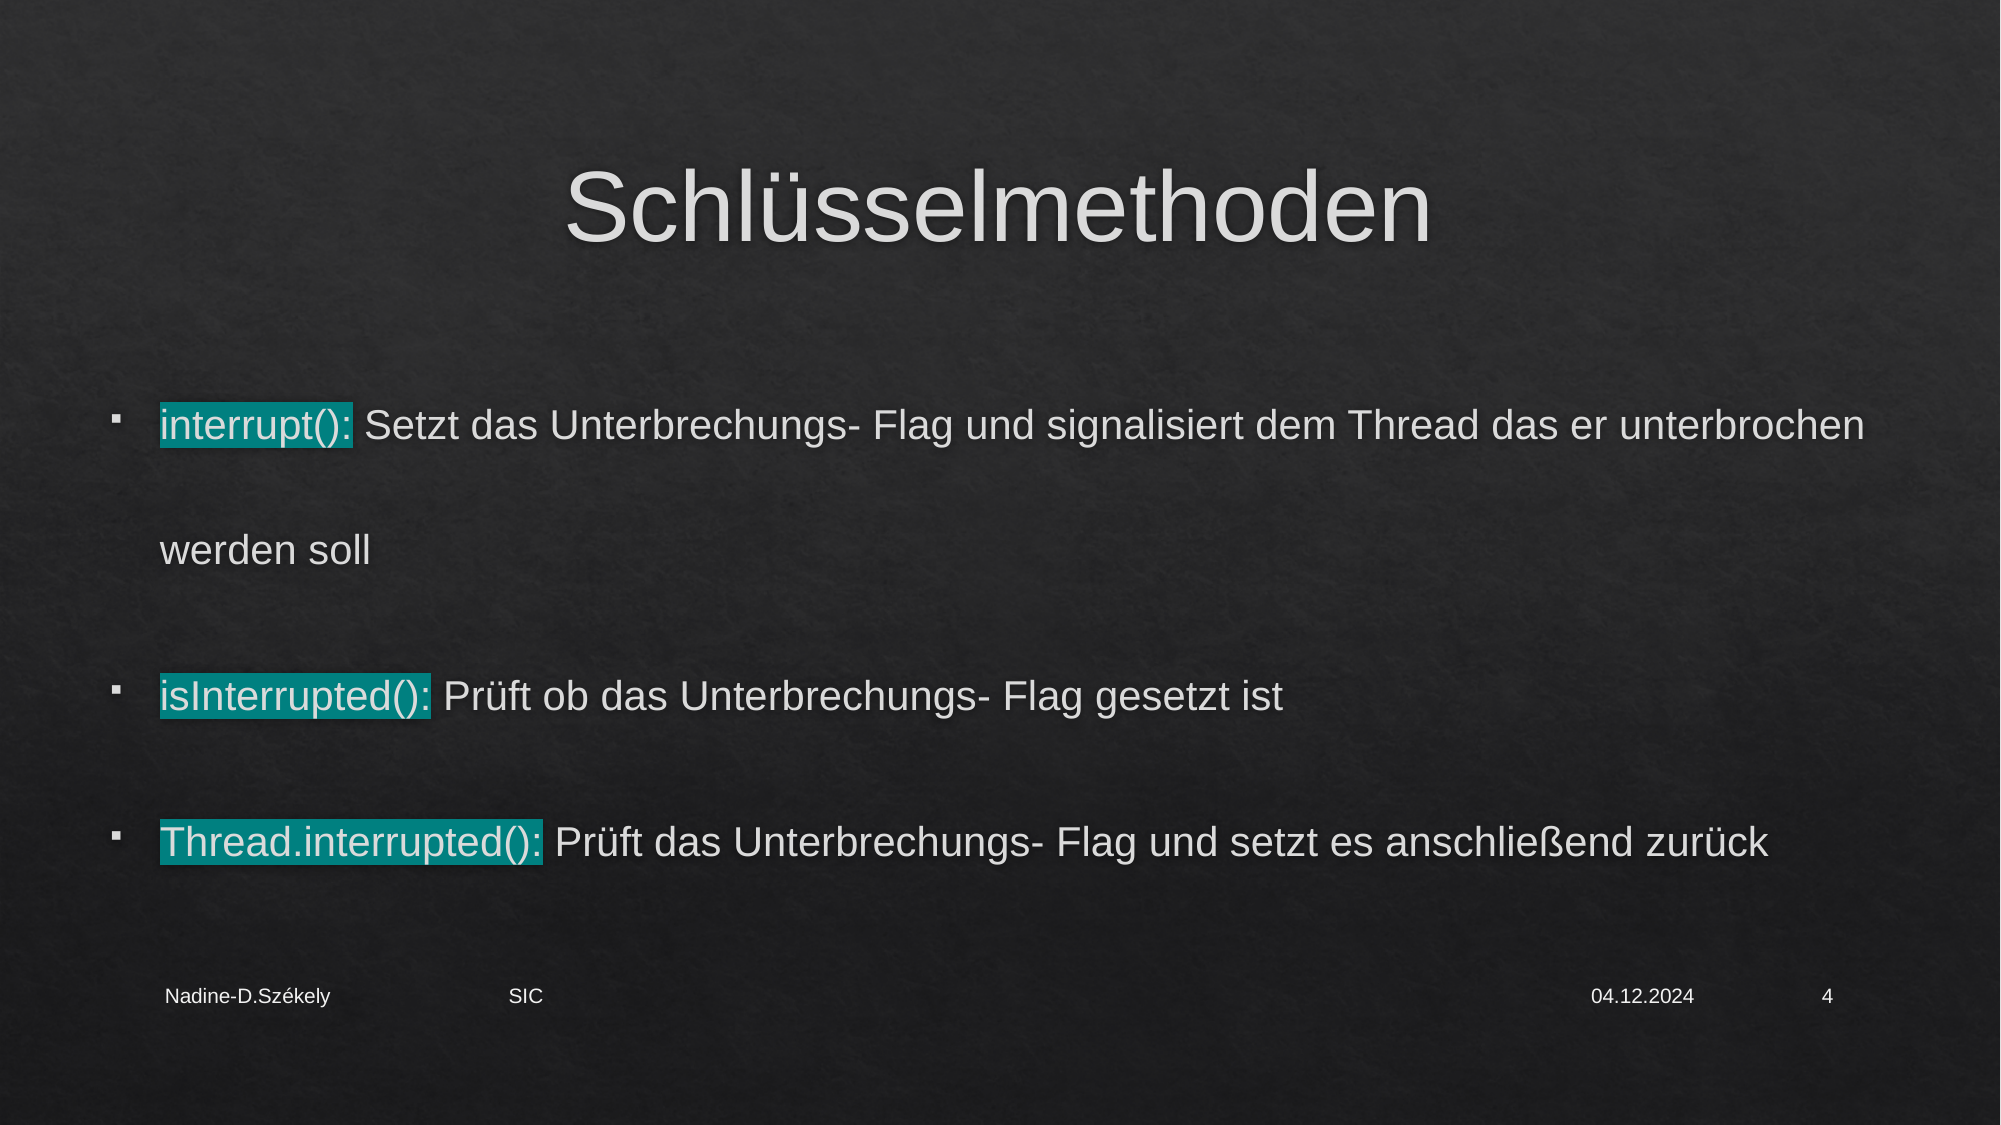

# Schlüsselmethoden
interrupt(): Setzt das Unterbrechungs- Flag und signalisiert dem Thread das er unterbrochen werden soll
isInterrupted(): Prüft ob das Unterbrechungs- Flag gesetzt ist
Thread.interrupted(): Prüft das Unterbrechungs- Flag und setzt es anschließend zurück
Nadine-D.Székely                               SIC
04.12.2024
4